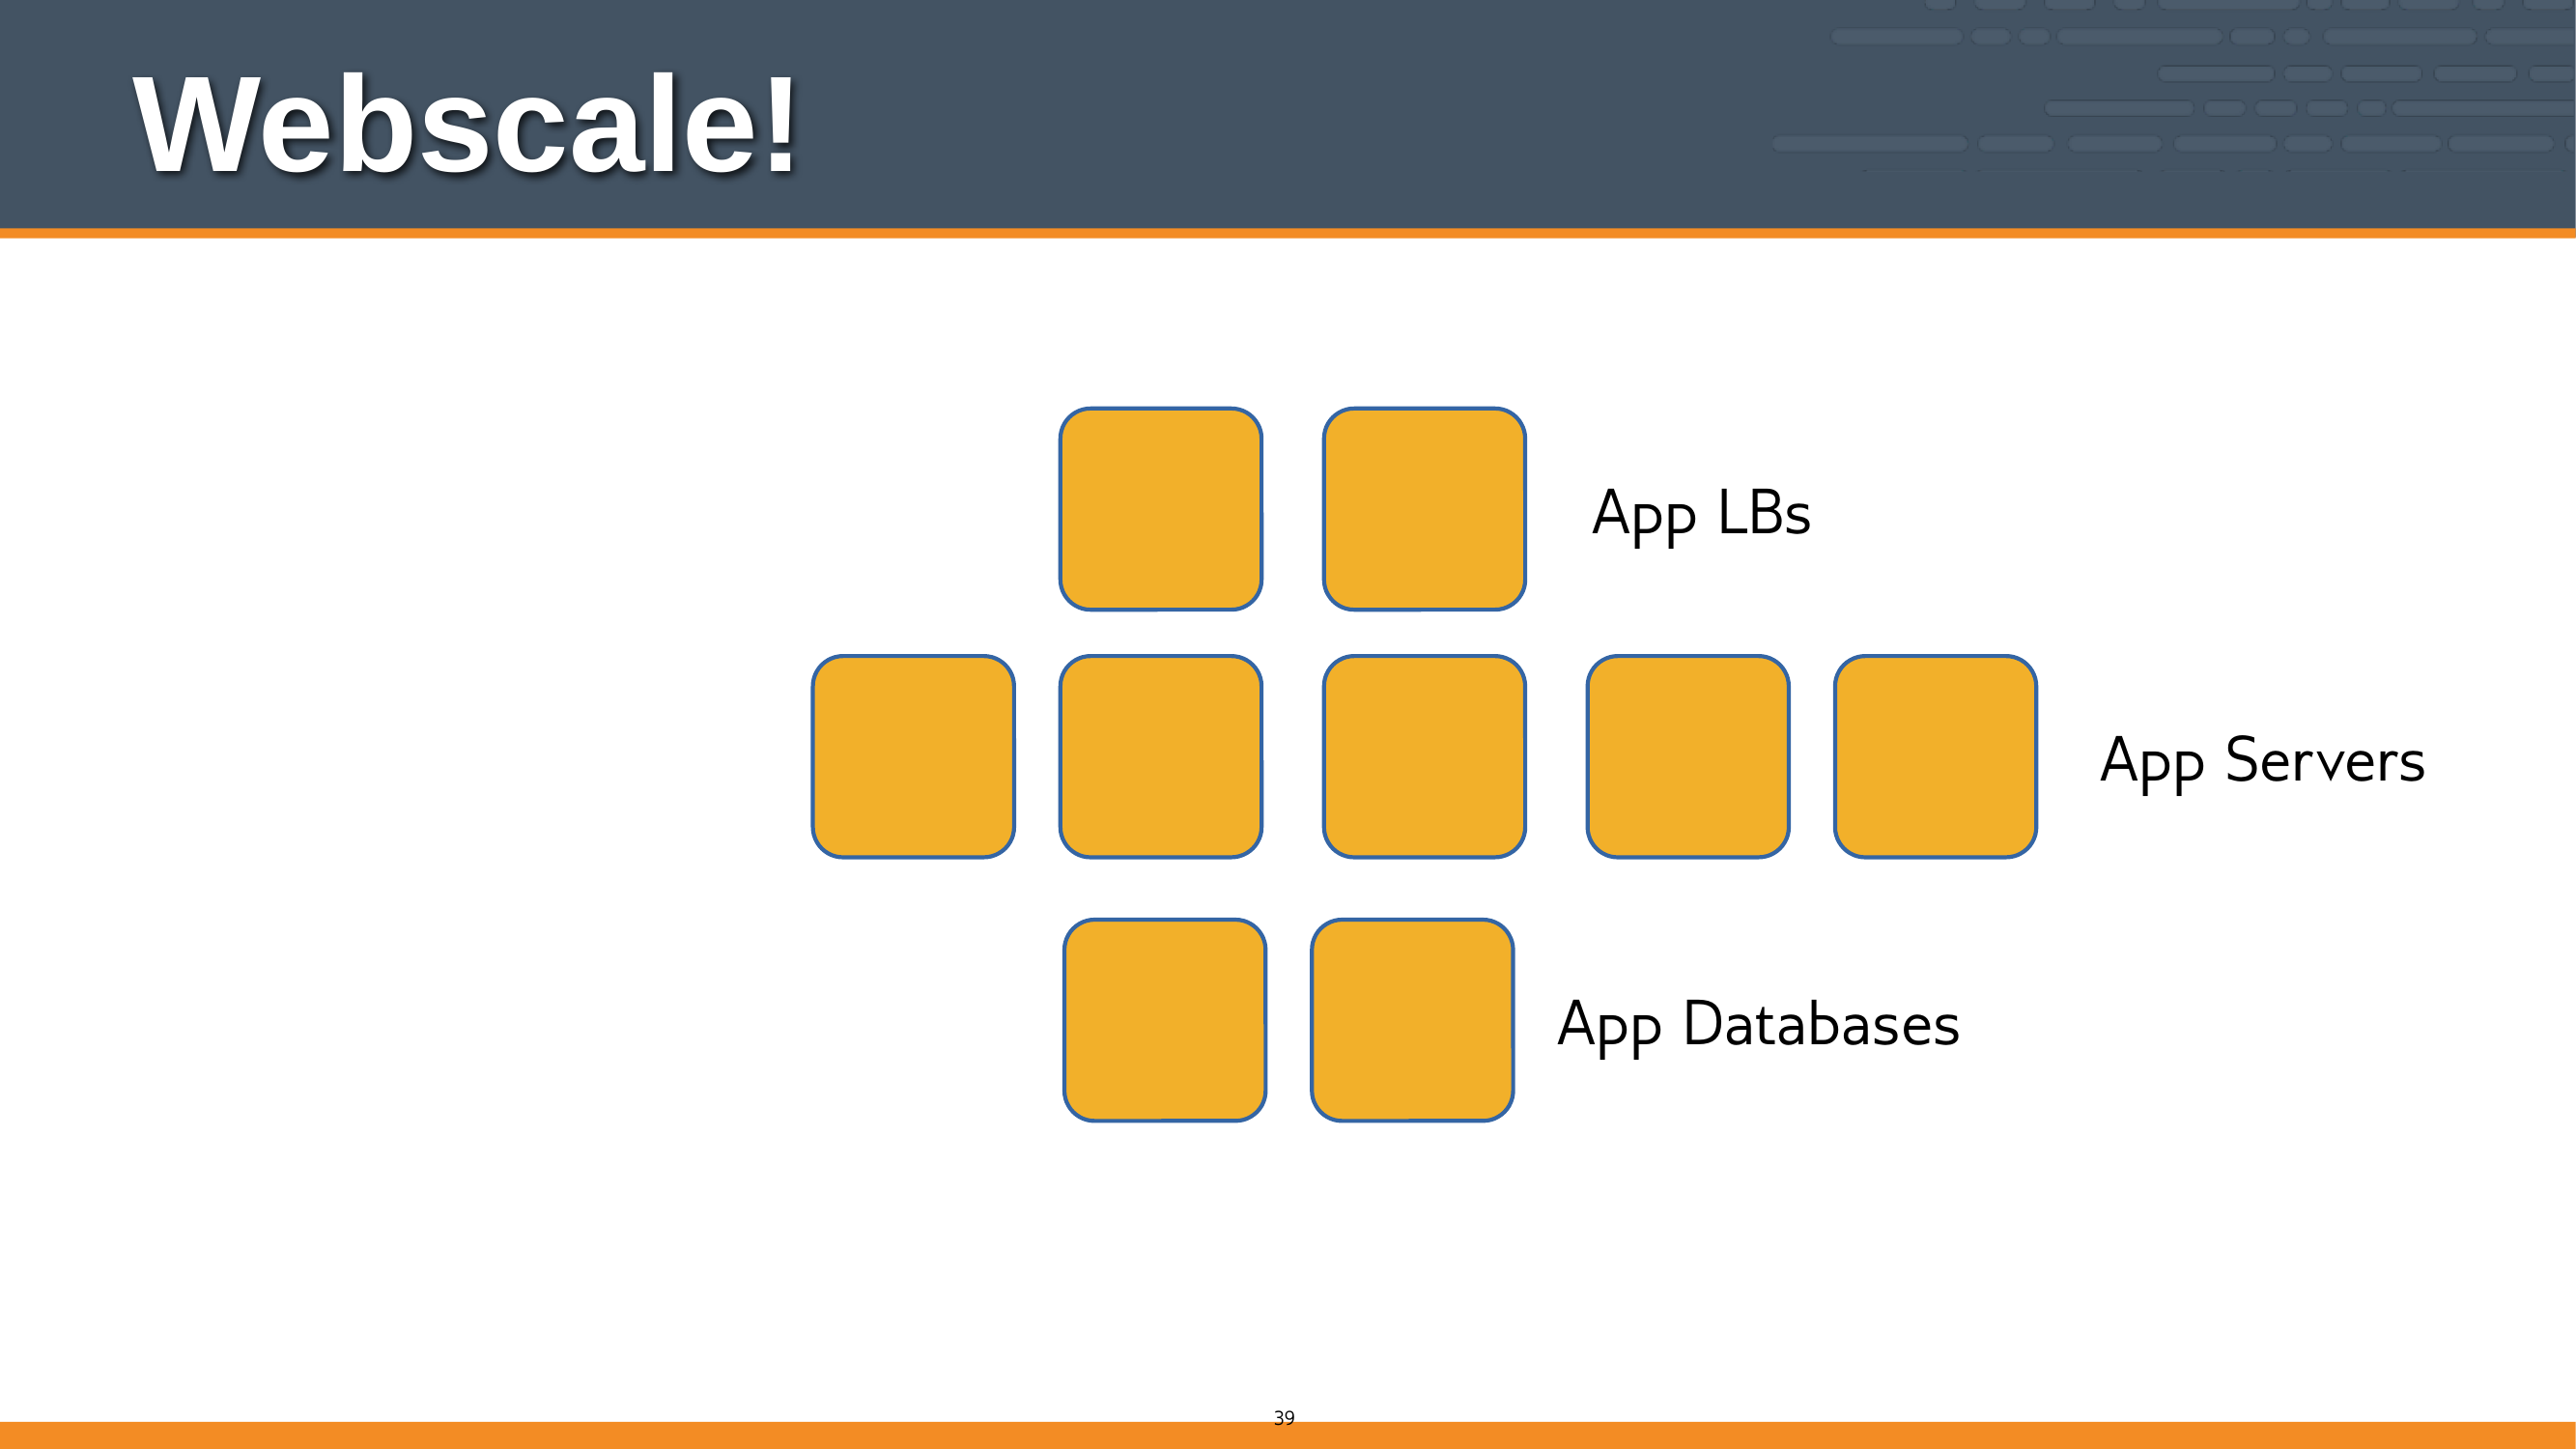

# Webscale!

App LBs

App Servers

App Databases
39